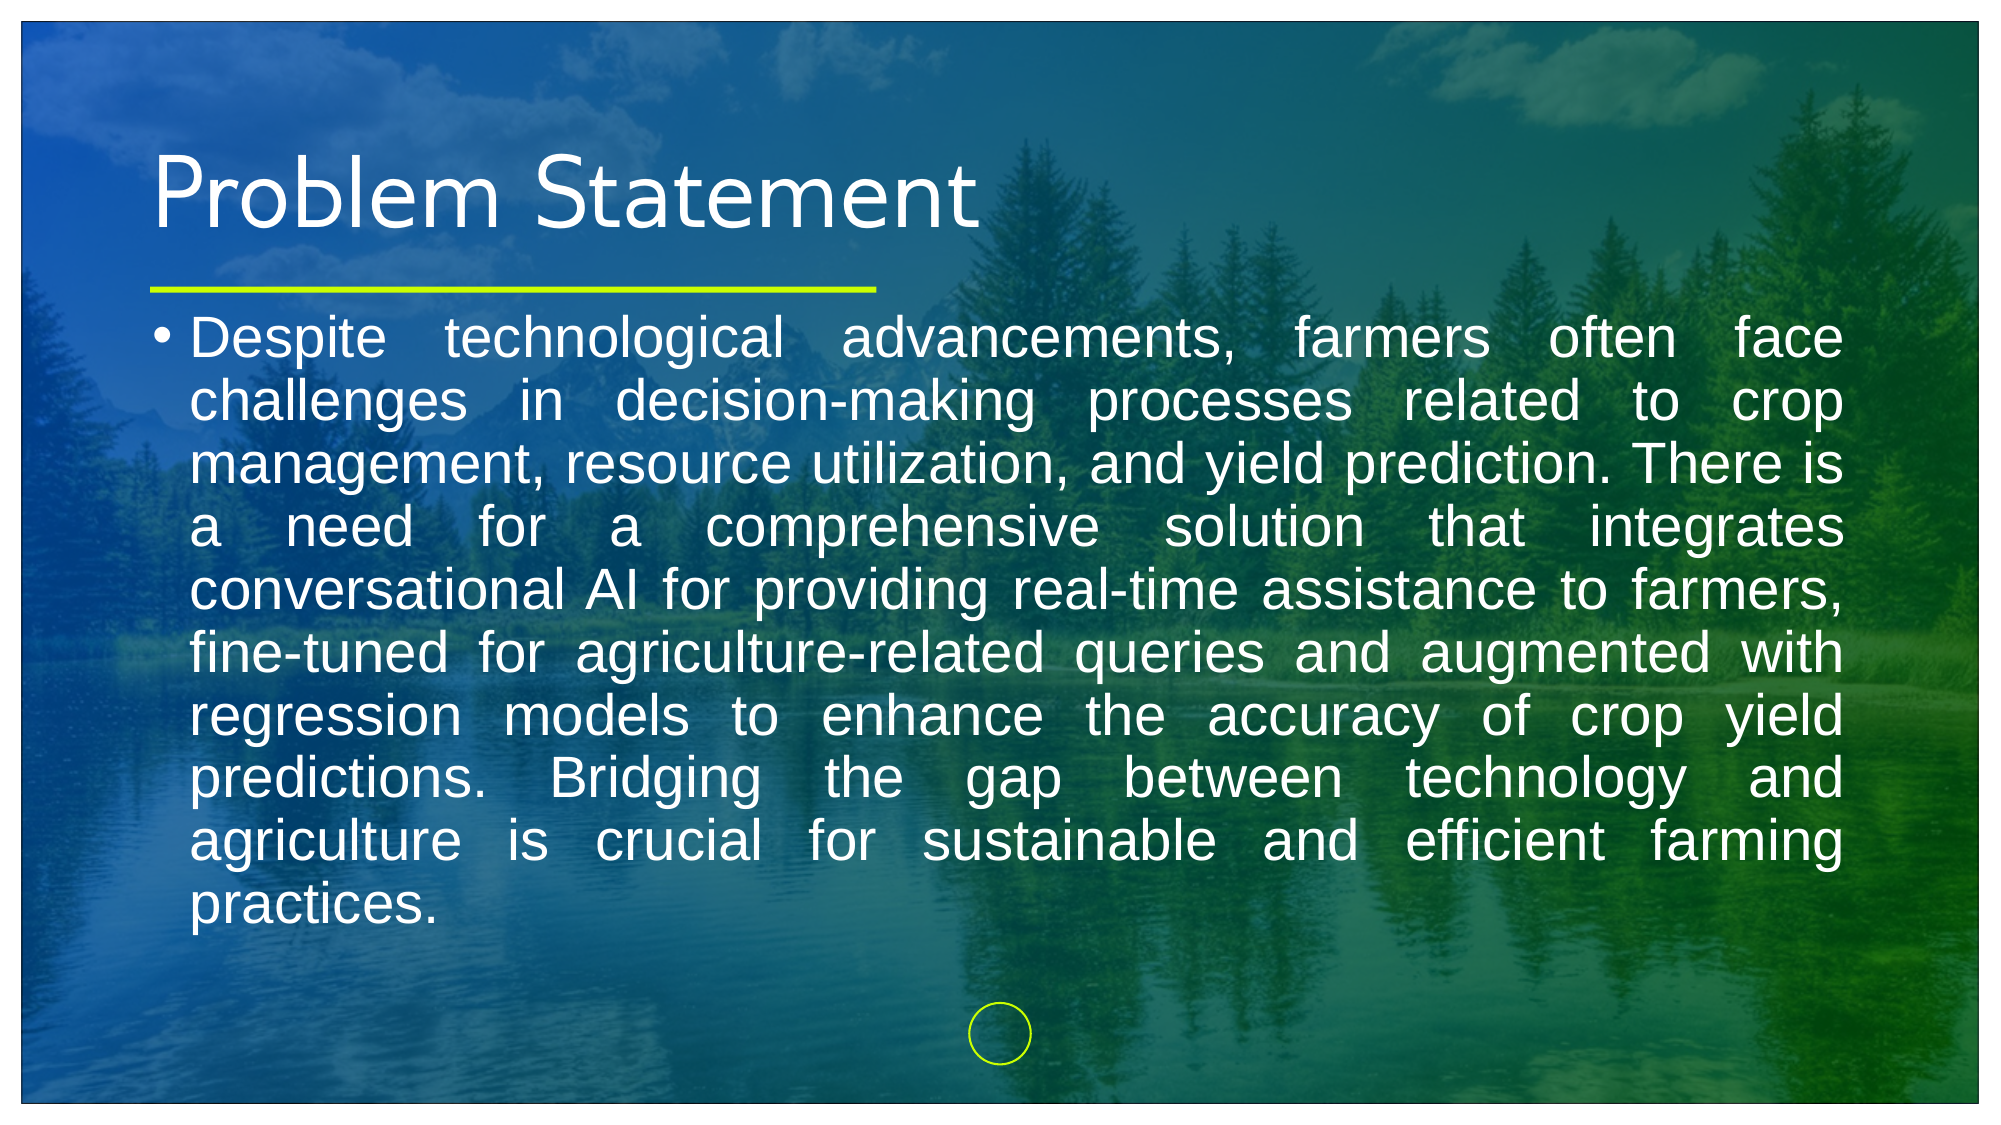

# Problem Statement
Despite technological advancements, farmers often face challenges in decision-making processes related to crop management, resource utilization, and yield prediction. There is a need for a comprehensive solution that integrates conversational AI for providing real-time assistance to farmers, fine-tuned for agriculture-related queries and augmented with regression models to enhance the accuracy of crop yield predictions. Bridging the gap between technology and agriculture is crucial for sustainable and efficient farming practices.